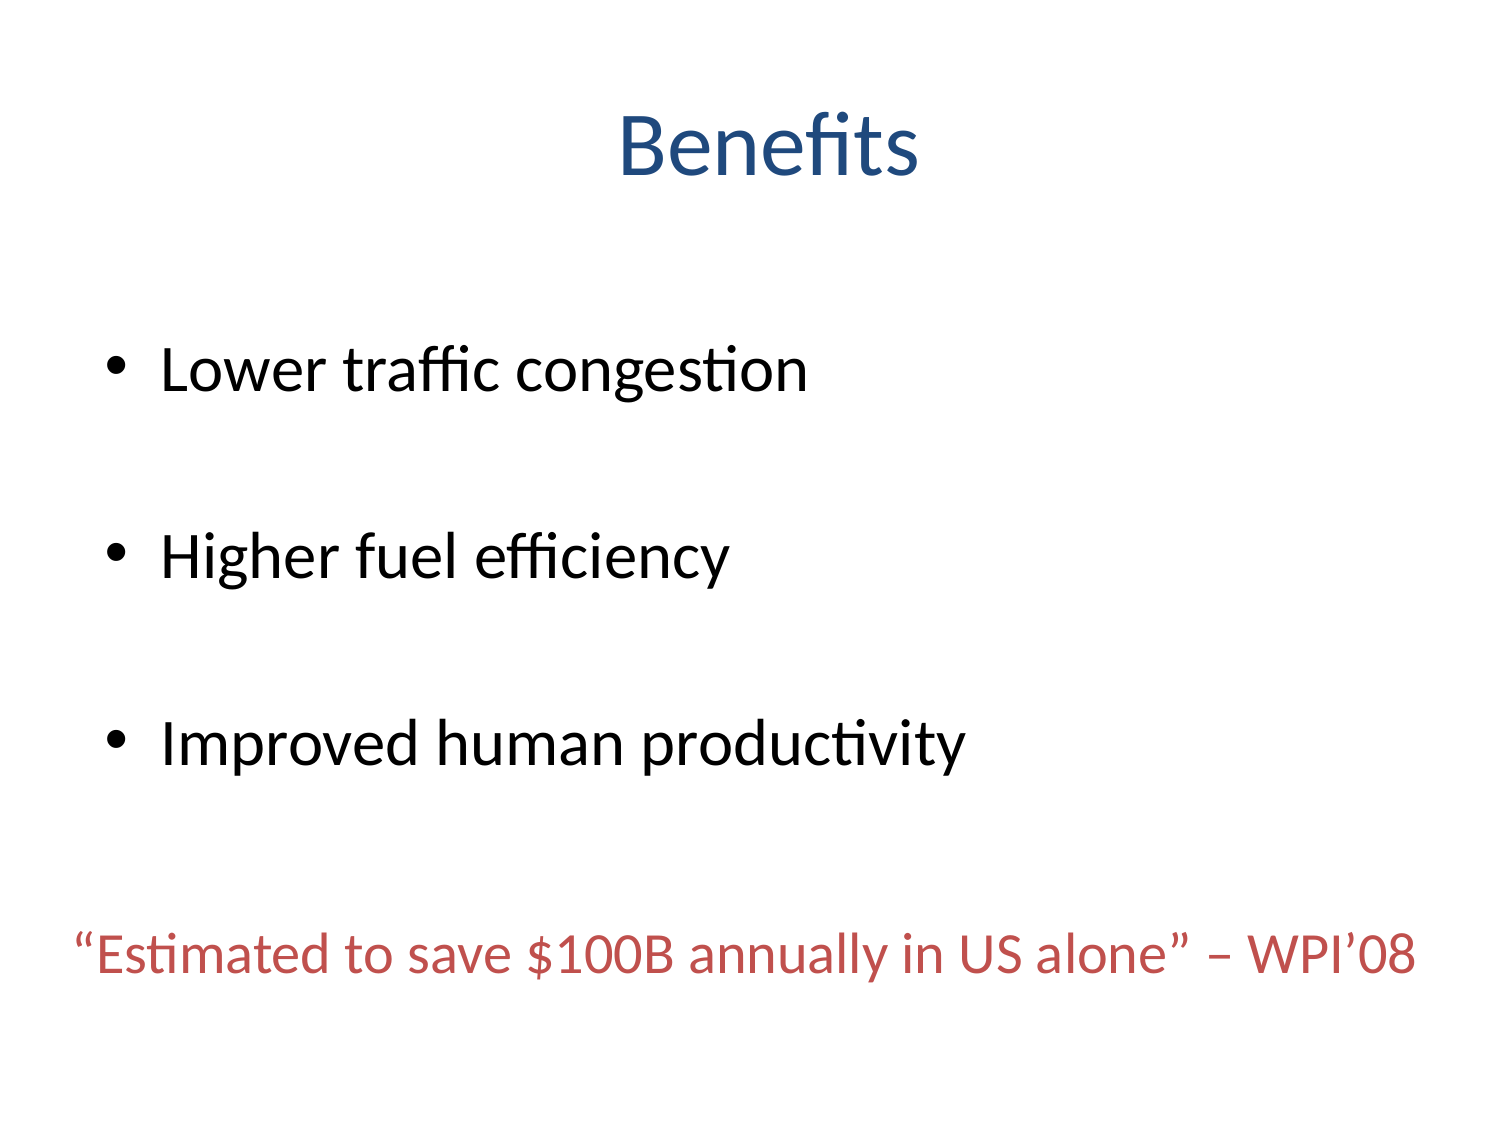

# Benefits
Lower traffic congestion

Higher fuel efficiency

Improved human productivity

“Estimated to save $100B annually in US alone” – WPI’08